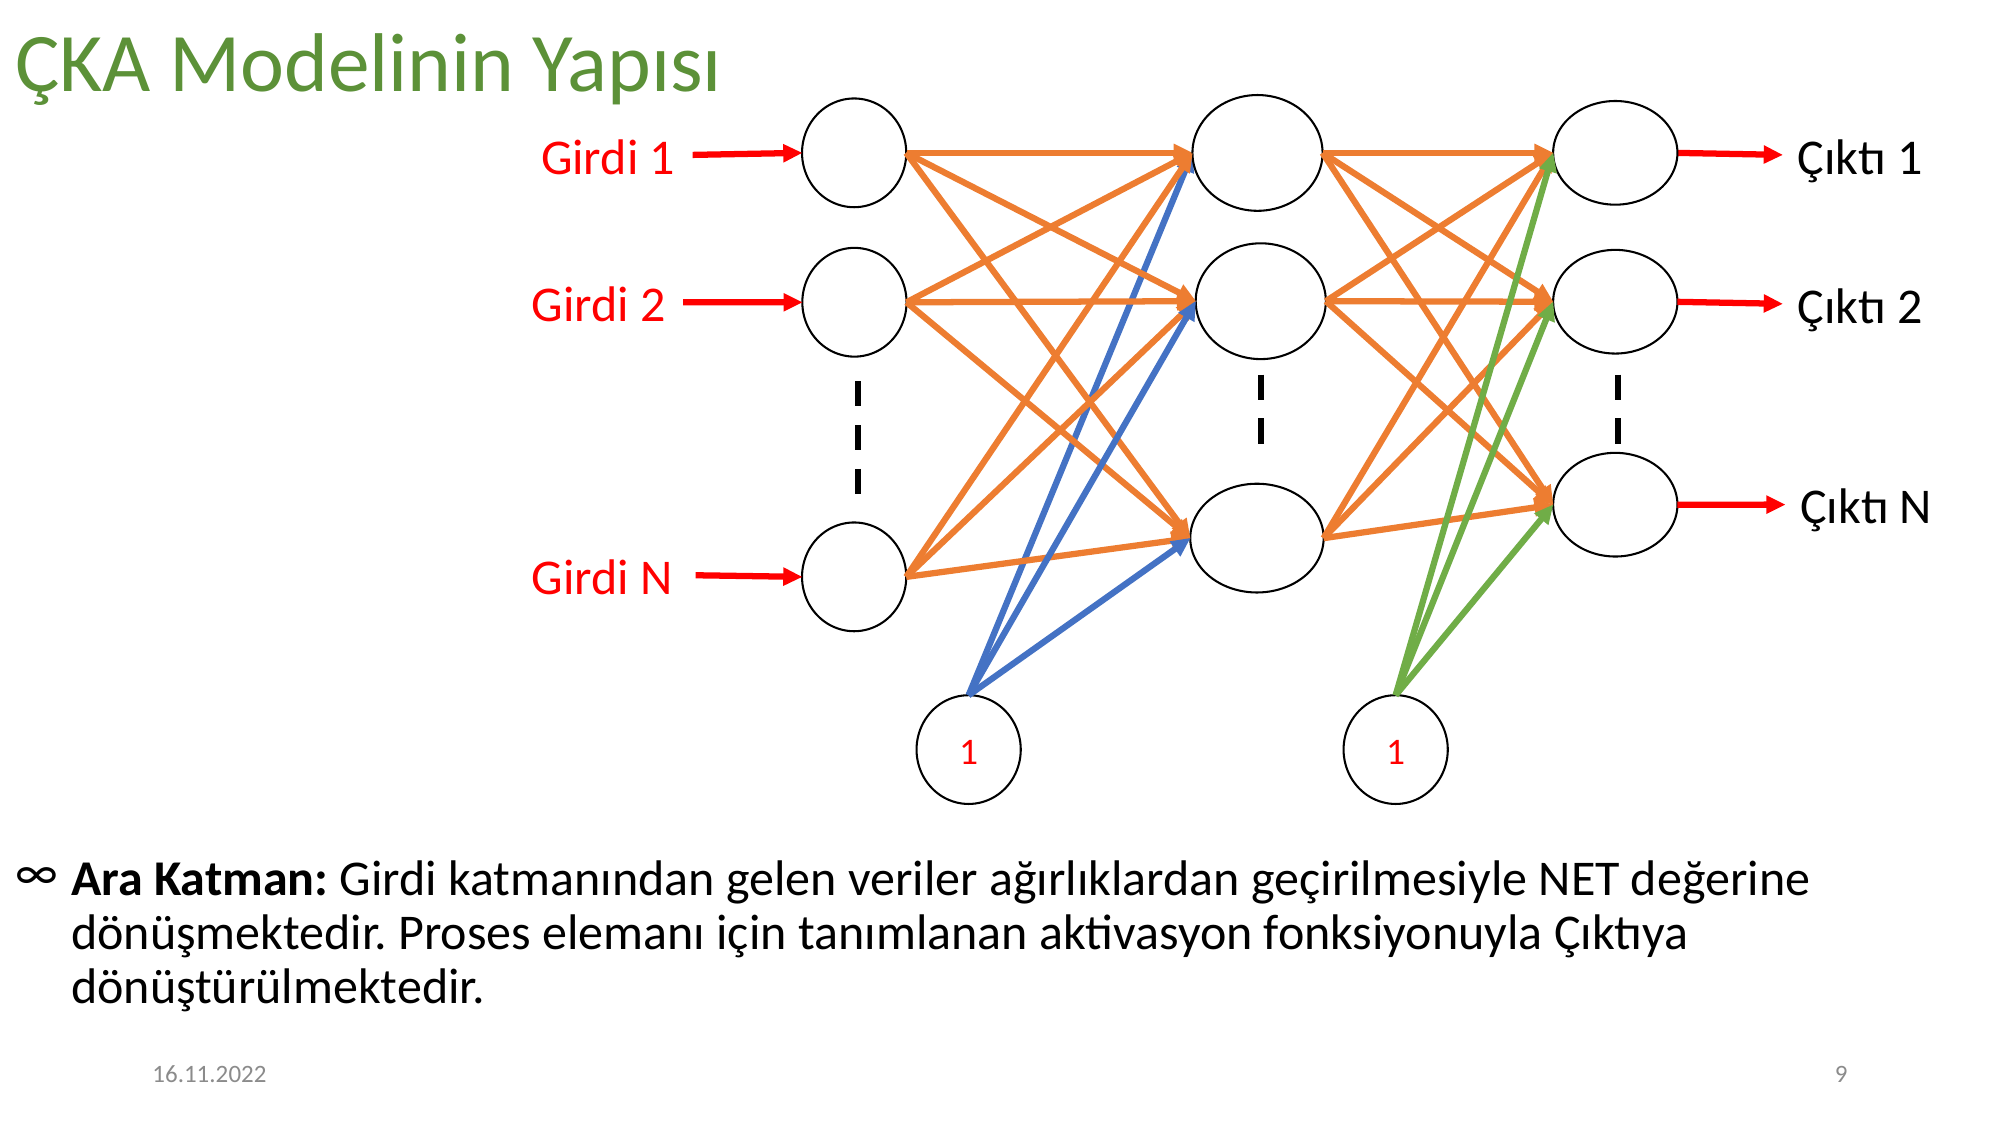

# ÇKA Modelinin Yapısı

Girdi 1
Çıktı 1

Girdi 2
Çıktı 2

Çıktı N

Girdi N
1
1
Ara Katman: Girdi katmanından gelen veriler ağırlıklardan geçirilmesiyle NET değerine dönüşmektedir. Proses elemanı için tanımlanan aktivasyon fonksiyonuyla Çıktıya dönüştürülmektedir.

16.11.2022
9